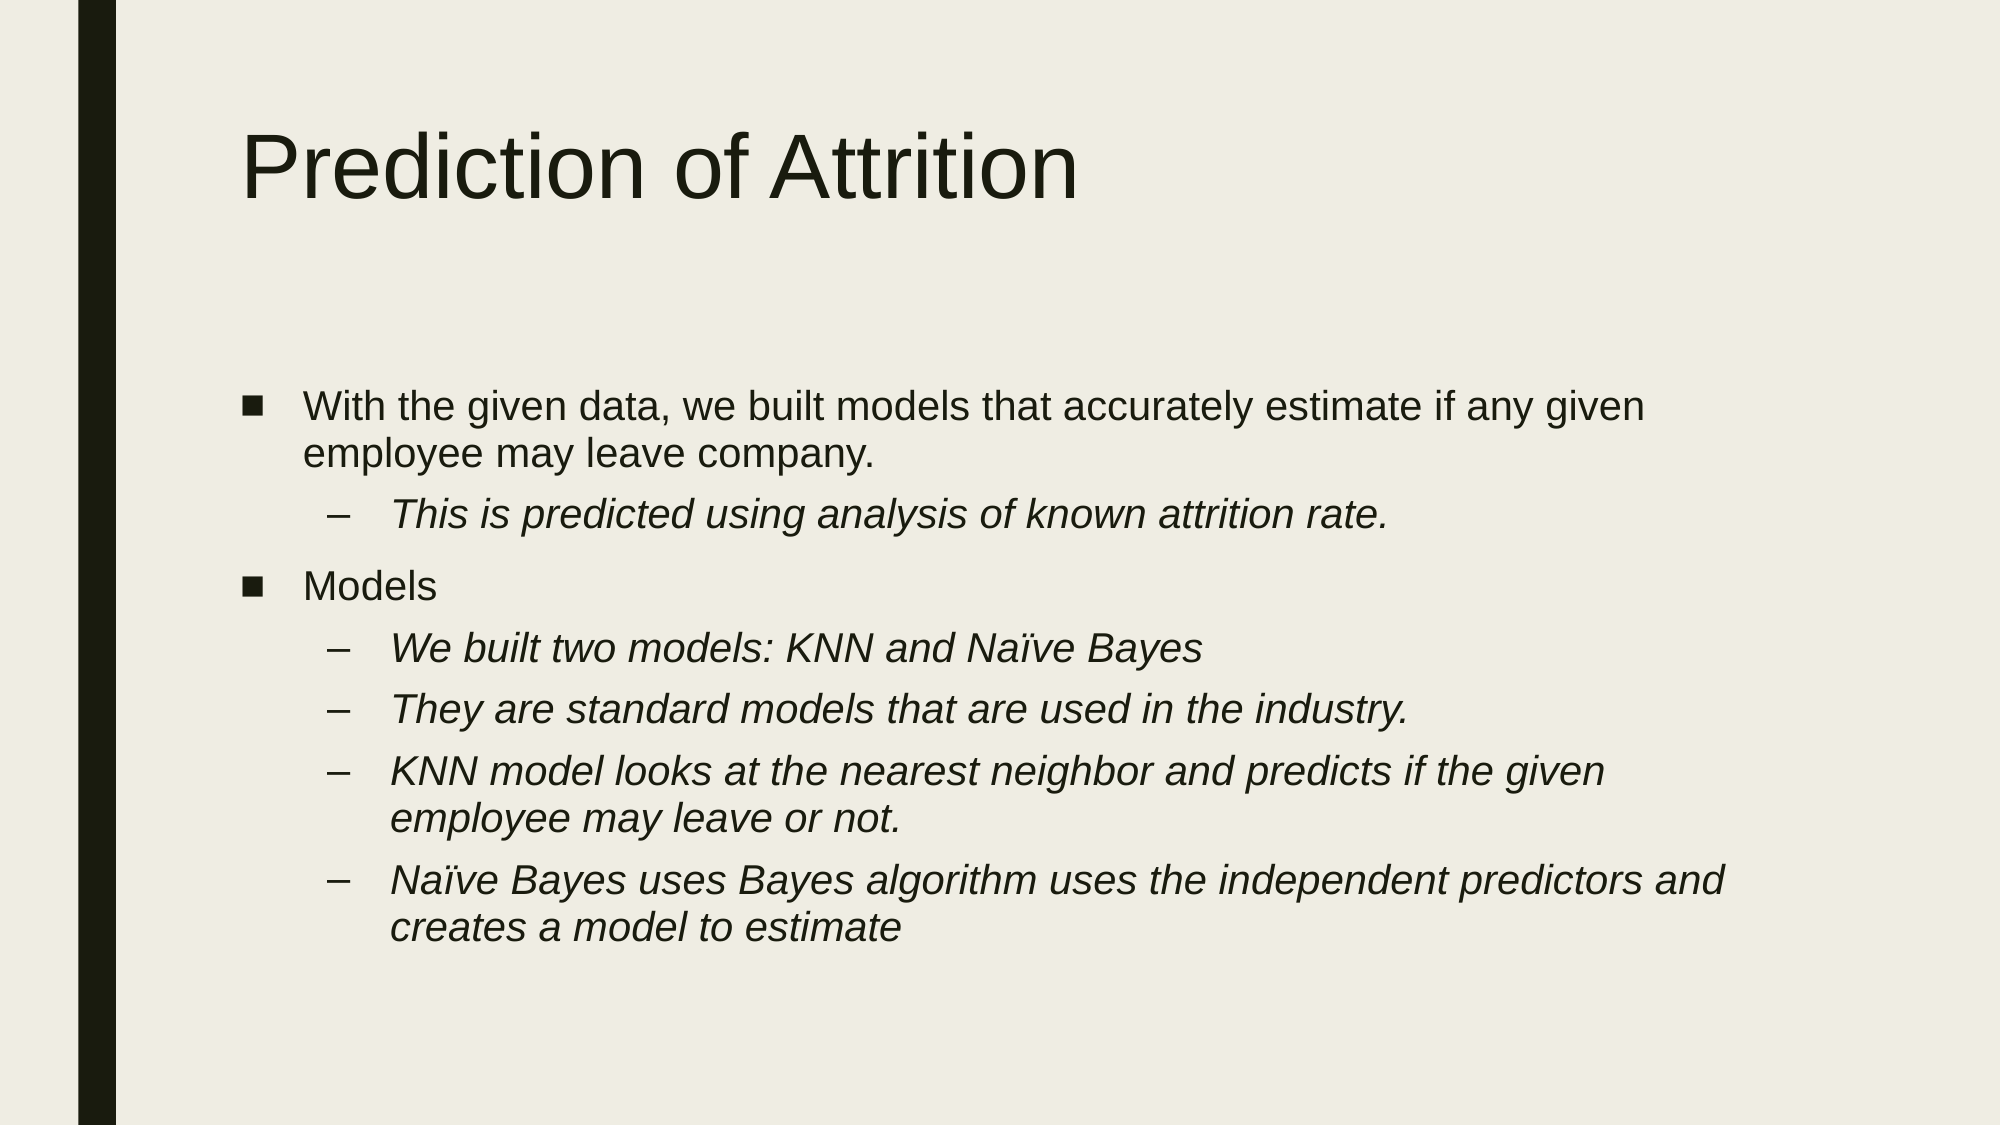

# Prediction of Attrition
With the given data, we built models that accurately estimate if any given employee may leave company.
This is predicted using analysis of known attrition rate.
Models
We built two models: KNN and Naïve Bayes
They are standard models that are used in the industry.
KNN model looks at the nearest neighbor and predicts if the given employee may leave or not.
Naïve Bayes uses Bayes algorithm uses the independent predictors and creates a model to estimate